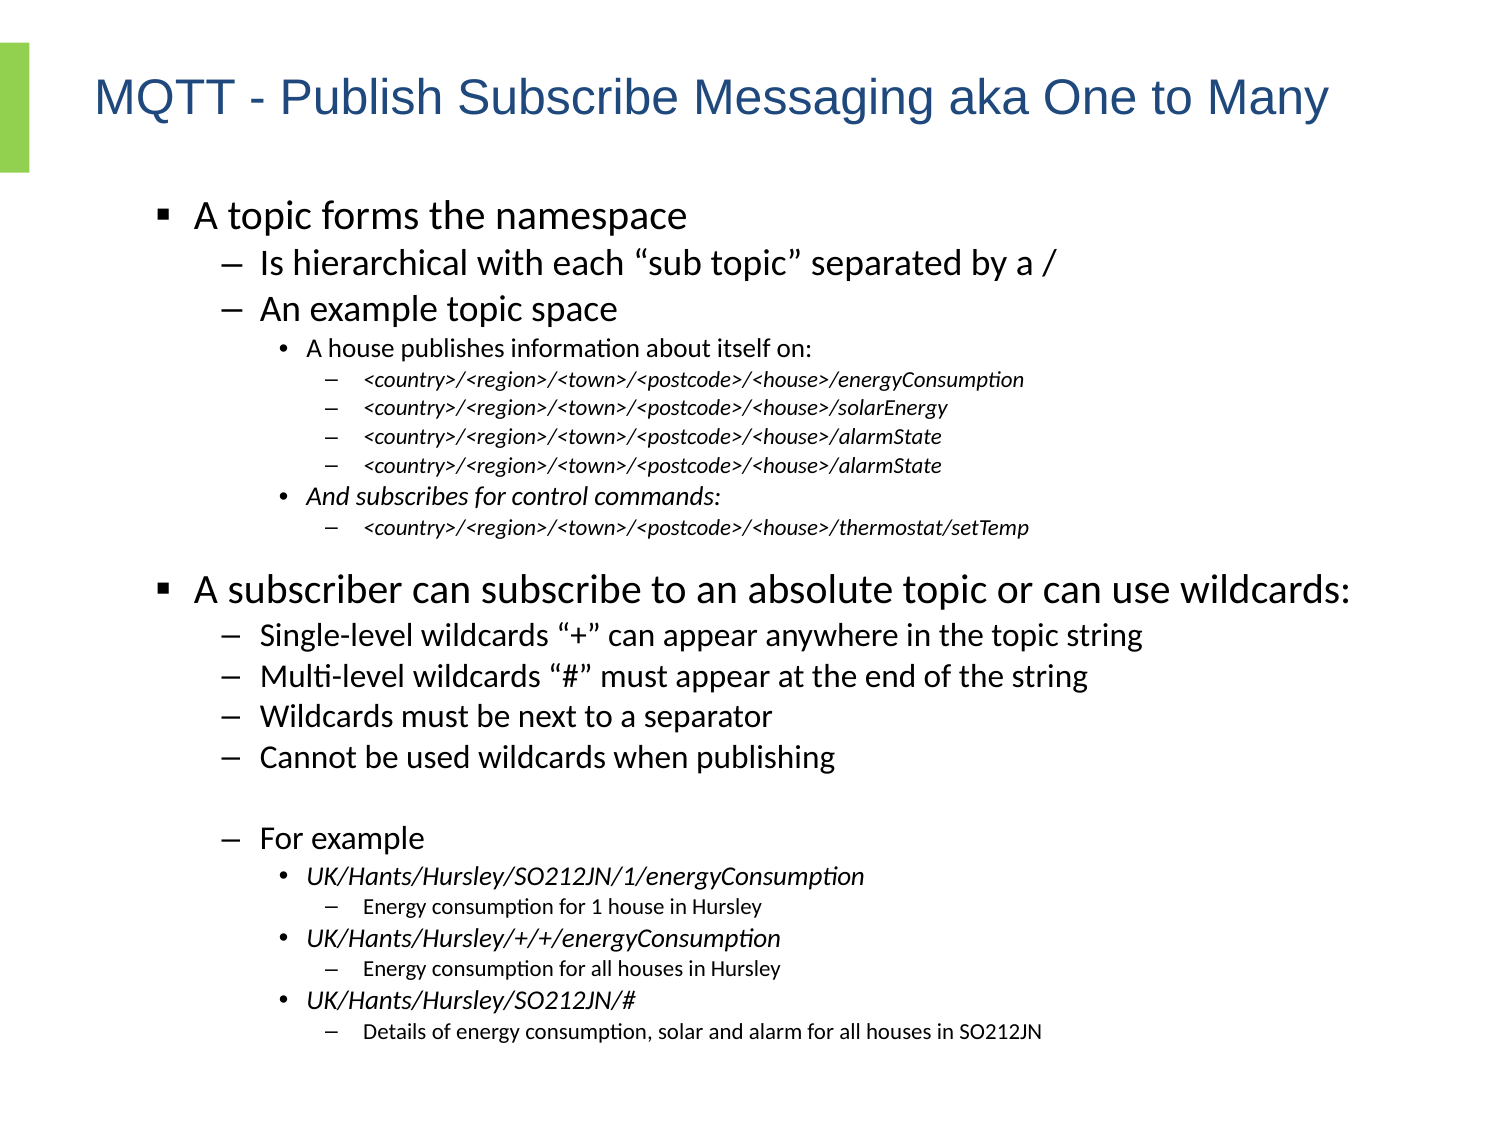

# MQTT - Publish Subscribe Messaging aka One to Many
A topic forms the namespace
Is hierarchical with each “sub topic” separated by a /
An example topic space
A house publishes information about itself on:
<country>/<region>/<town>/<postcode>/<house>/energyConsumption
<country>/<region>/<town>/<postcode>/<house>/solarEnergy
<country>/<region>/<town>/<postcode>/<house>/alarmState
<country>/<region>/<town>/<postcode>/<house>/alarmState
And subscribes for control commands:
<country>/<region>/<town>/<postcode>/<house>/thermostat/setTemp
A subscriber can subscribe to an absolute topic or can use wildcards:
Single-level wildcards “+” can appear anywhere in the topic string
Multi-level wildcards “#” must appear at the end of the string
Wildcards must be next to a separator
Cannot be used wildcards when publishing

For example
UK/Hants/Hursley/SO212JN/1/energyConsumption
Energy consumption for 1 house in Hursley
UK/Hants/Hursley/+/+/energyConsumption
Energy consumption for all houses in Hursley
UK/Hants/Hursley/SO212JN/#
Details of energy consumption, solar and alarm for all houses in SO212JN

A Publish Subscribe messaging protocol allowing a message to be published once and multiple consumers (applications / devices) to receive the message
Support loose coupling
Durable and non durable subscriptions
A publication may be retained

Wildcards must be next to a separator
Can't use wildcards when publishing